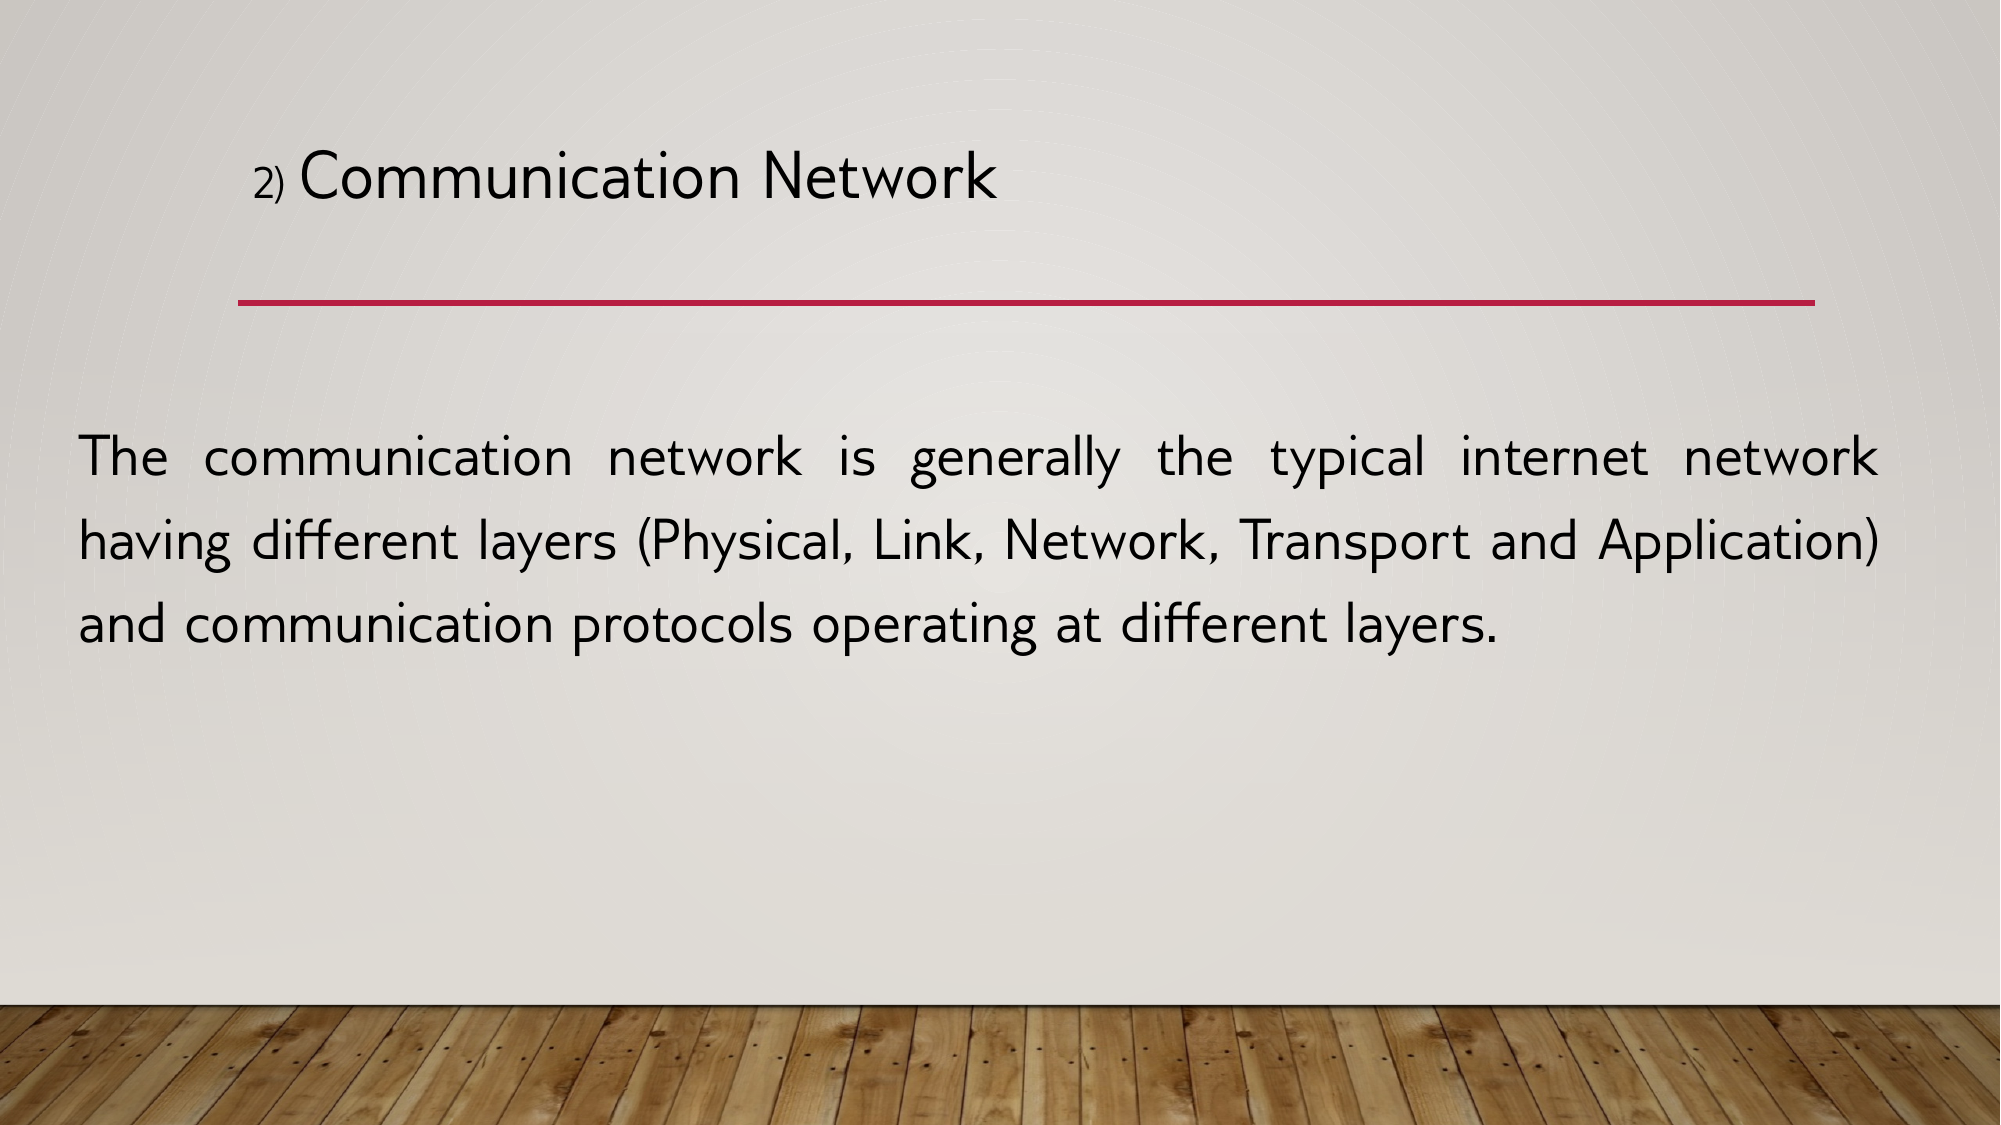

# 2) Communication Network
The communication network is generally the typical internet network having different layers (Physical, Link, Network, Transport and Application) and communication protocols operating at different layers.